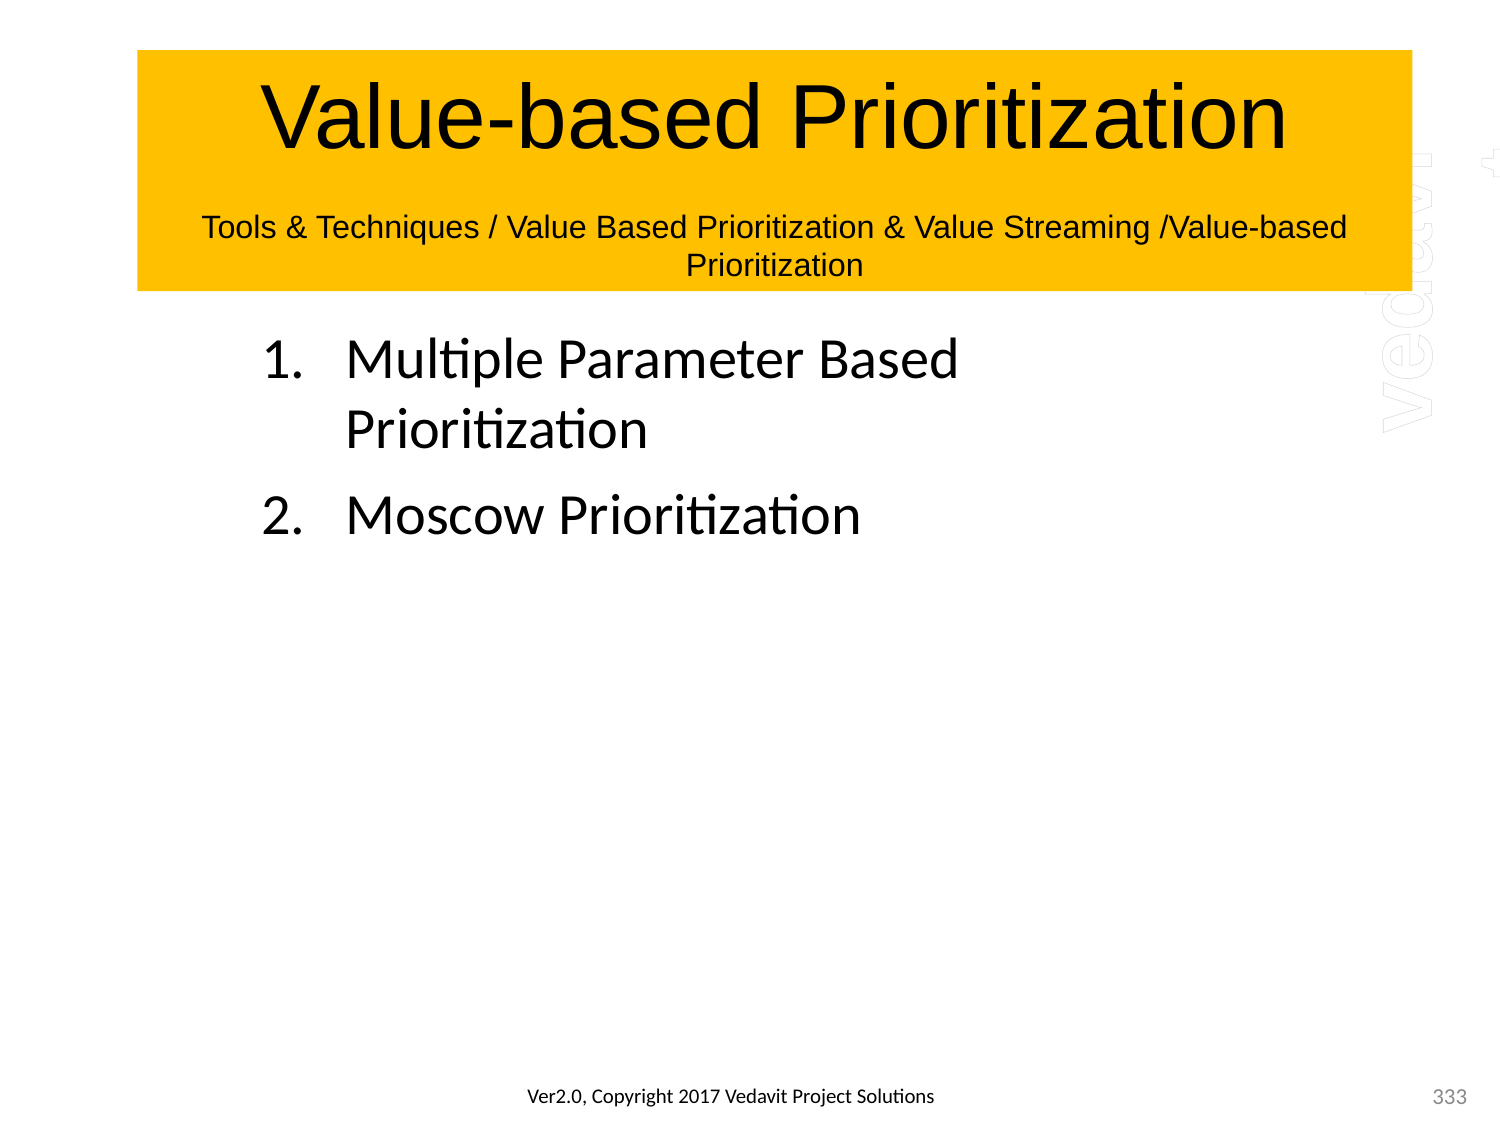

# Value-based Prioritization Tools & Techniques / Value Based Prioritization & Value Streaming /Value-based Prioritization
Multiple Parameter Based Prioritization
Moscow Prioritization

333